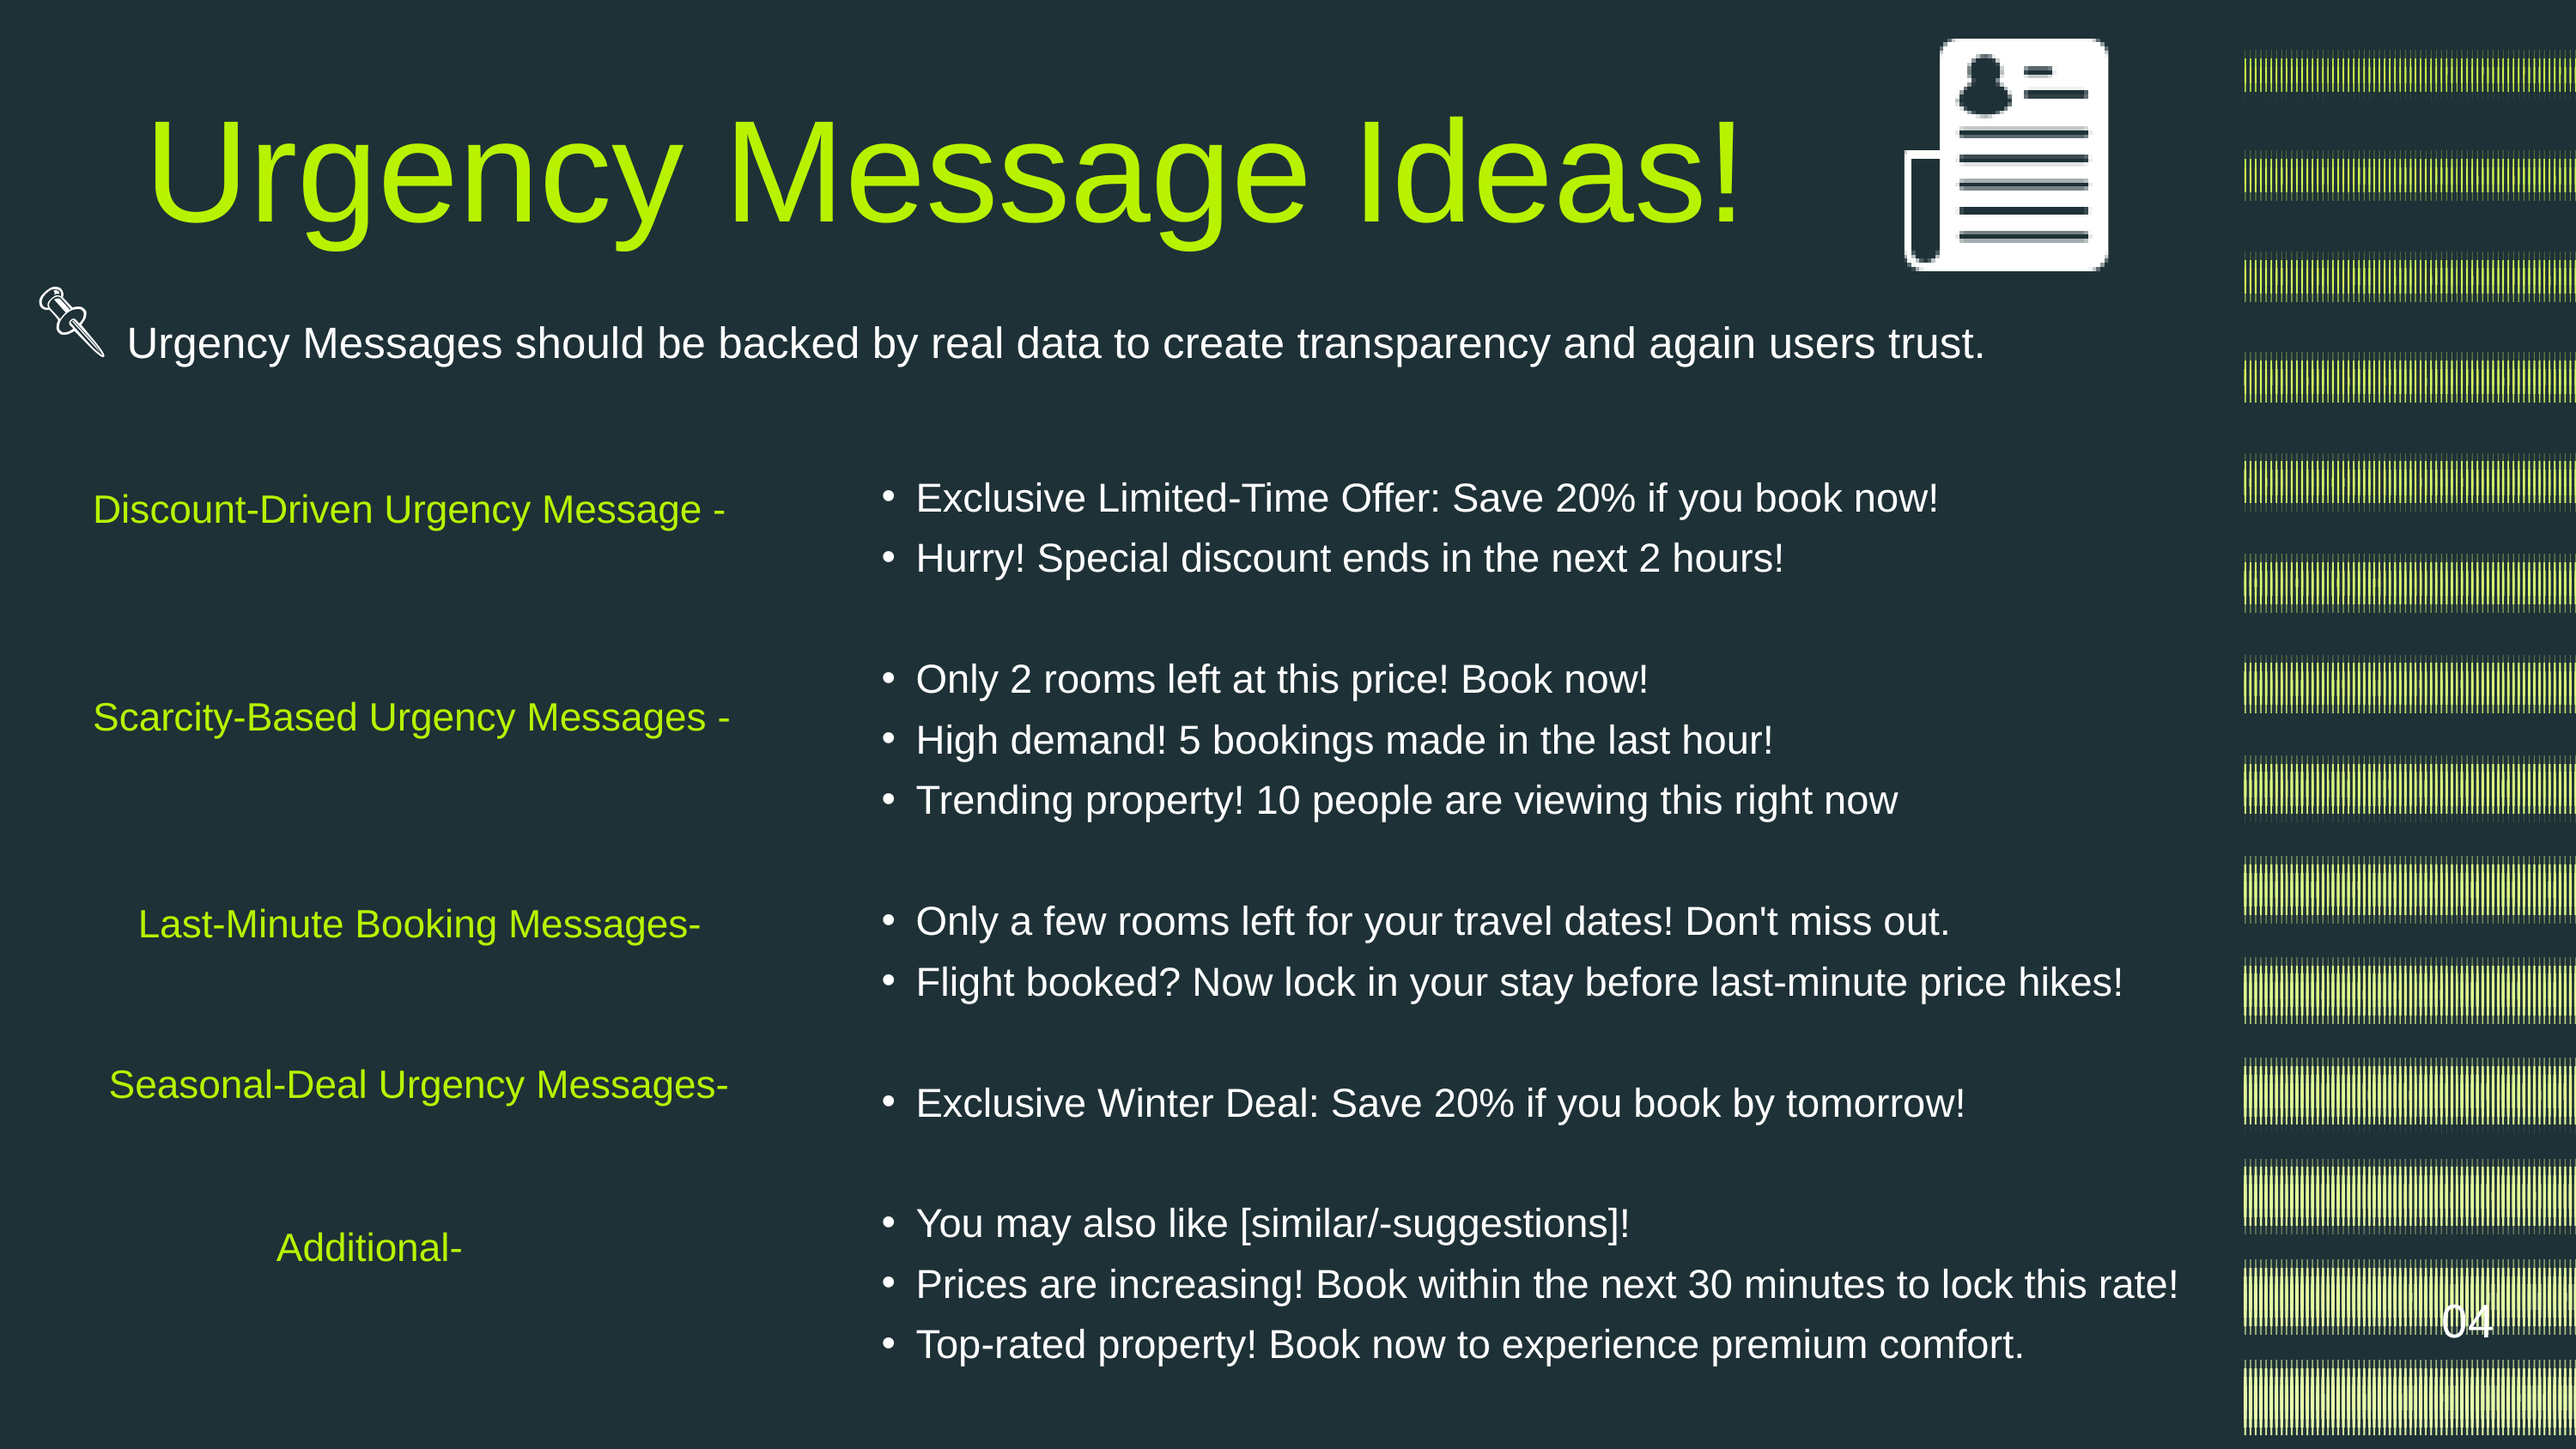

Urgency Message Ideas!

 📌
Urgency Messages should be backed by real data to create transparency and again users trust.
Exclusive Limited-Time Offer: Save 20% if you book now!
Hurry! Special discount ends in the next 2 hours!

Only 2 rooms left at this price! Book now!
High demand! 5 bookings made in the last hour!
Trending property! 10 people are viewing this right now

Only a few rooms left for your travel dates! Don't miss out.
Flight booked? Now lock in your stay before last-minute price hikes!

Exclusive Winter Deal: Save 20% if you book by tomorrow!

You may also like [similar/-suggestions]!
Prices are increasing! Book within the next 30 minutes to lock this rate!
Top-rated property! Book now to experience premium comfort.
Discount-Driven Urgency Message -
Scarcity-Based Urgency Messages -
Last-Minute Booking Messages-
Seasonal-Deal Urgency Messages-
Additional-
04